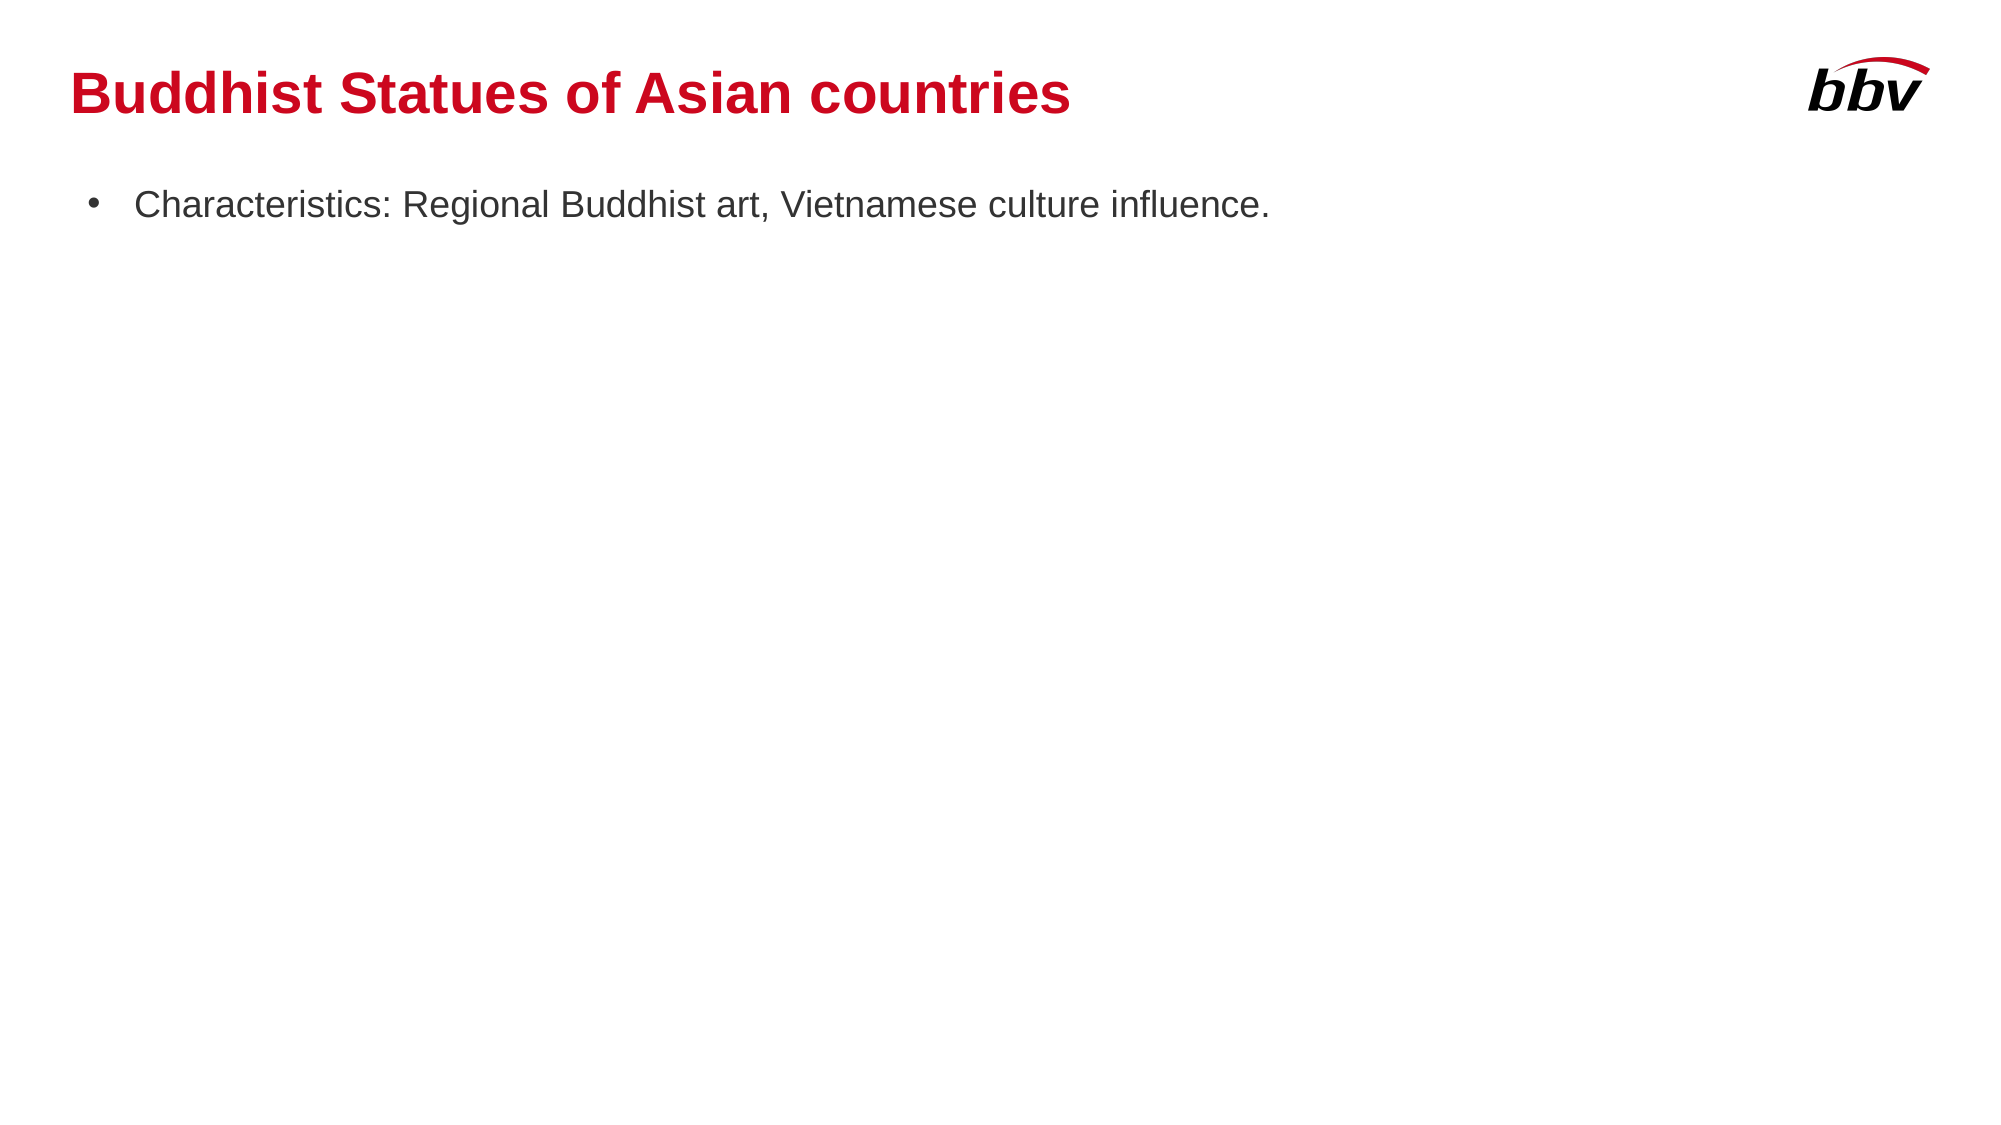

# Buddhist Statues of Asian countries
Characteristics: Regional Buddhist art, Vietnamese culture influence.